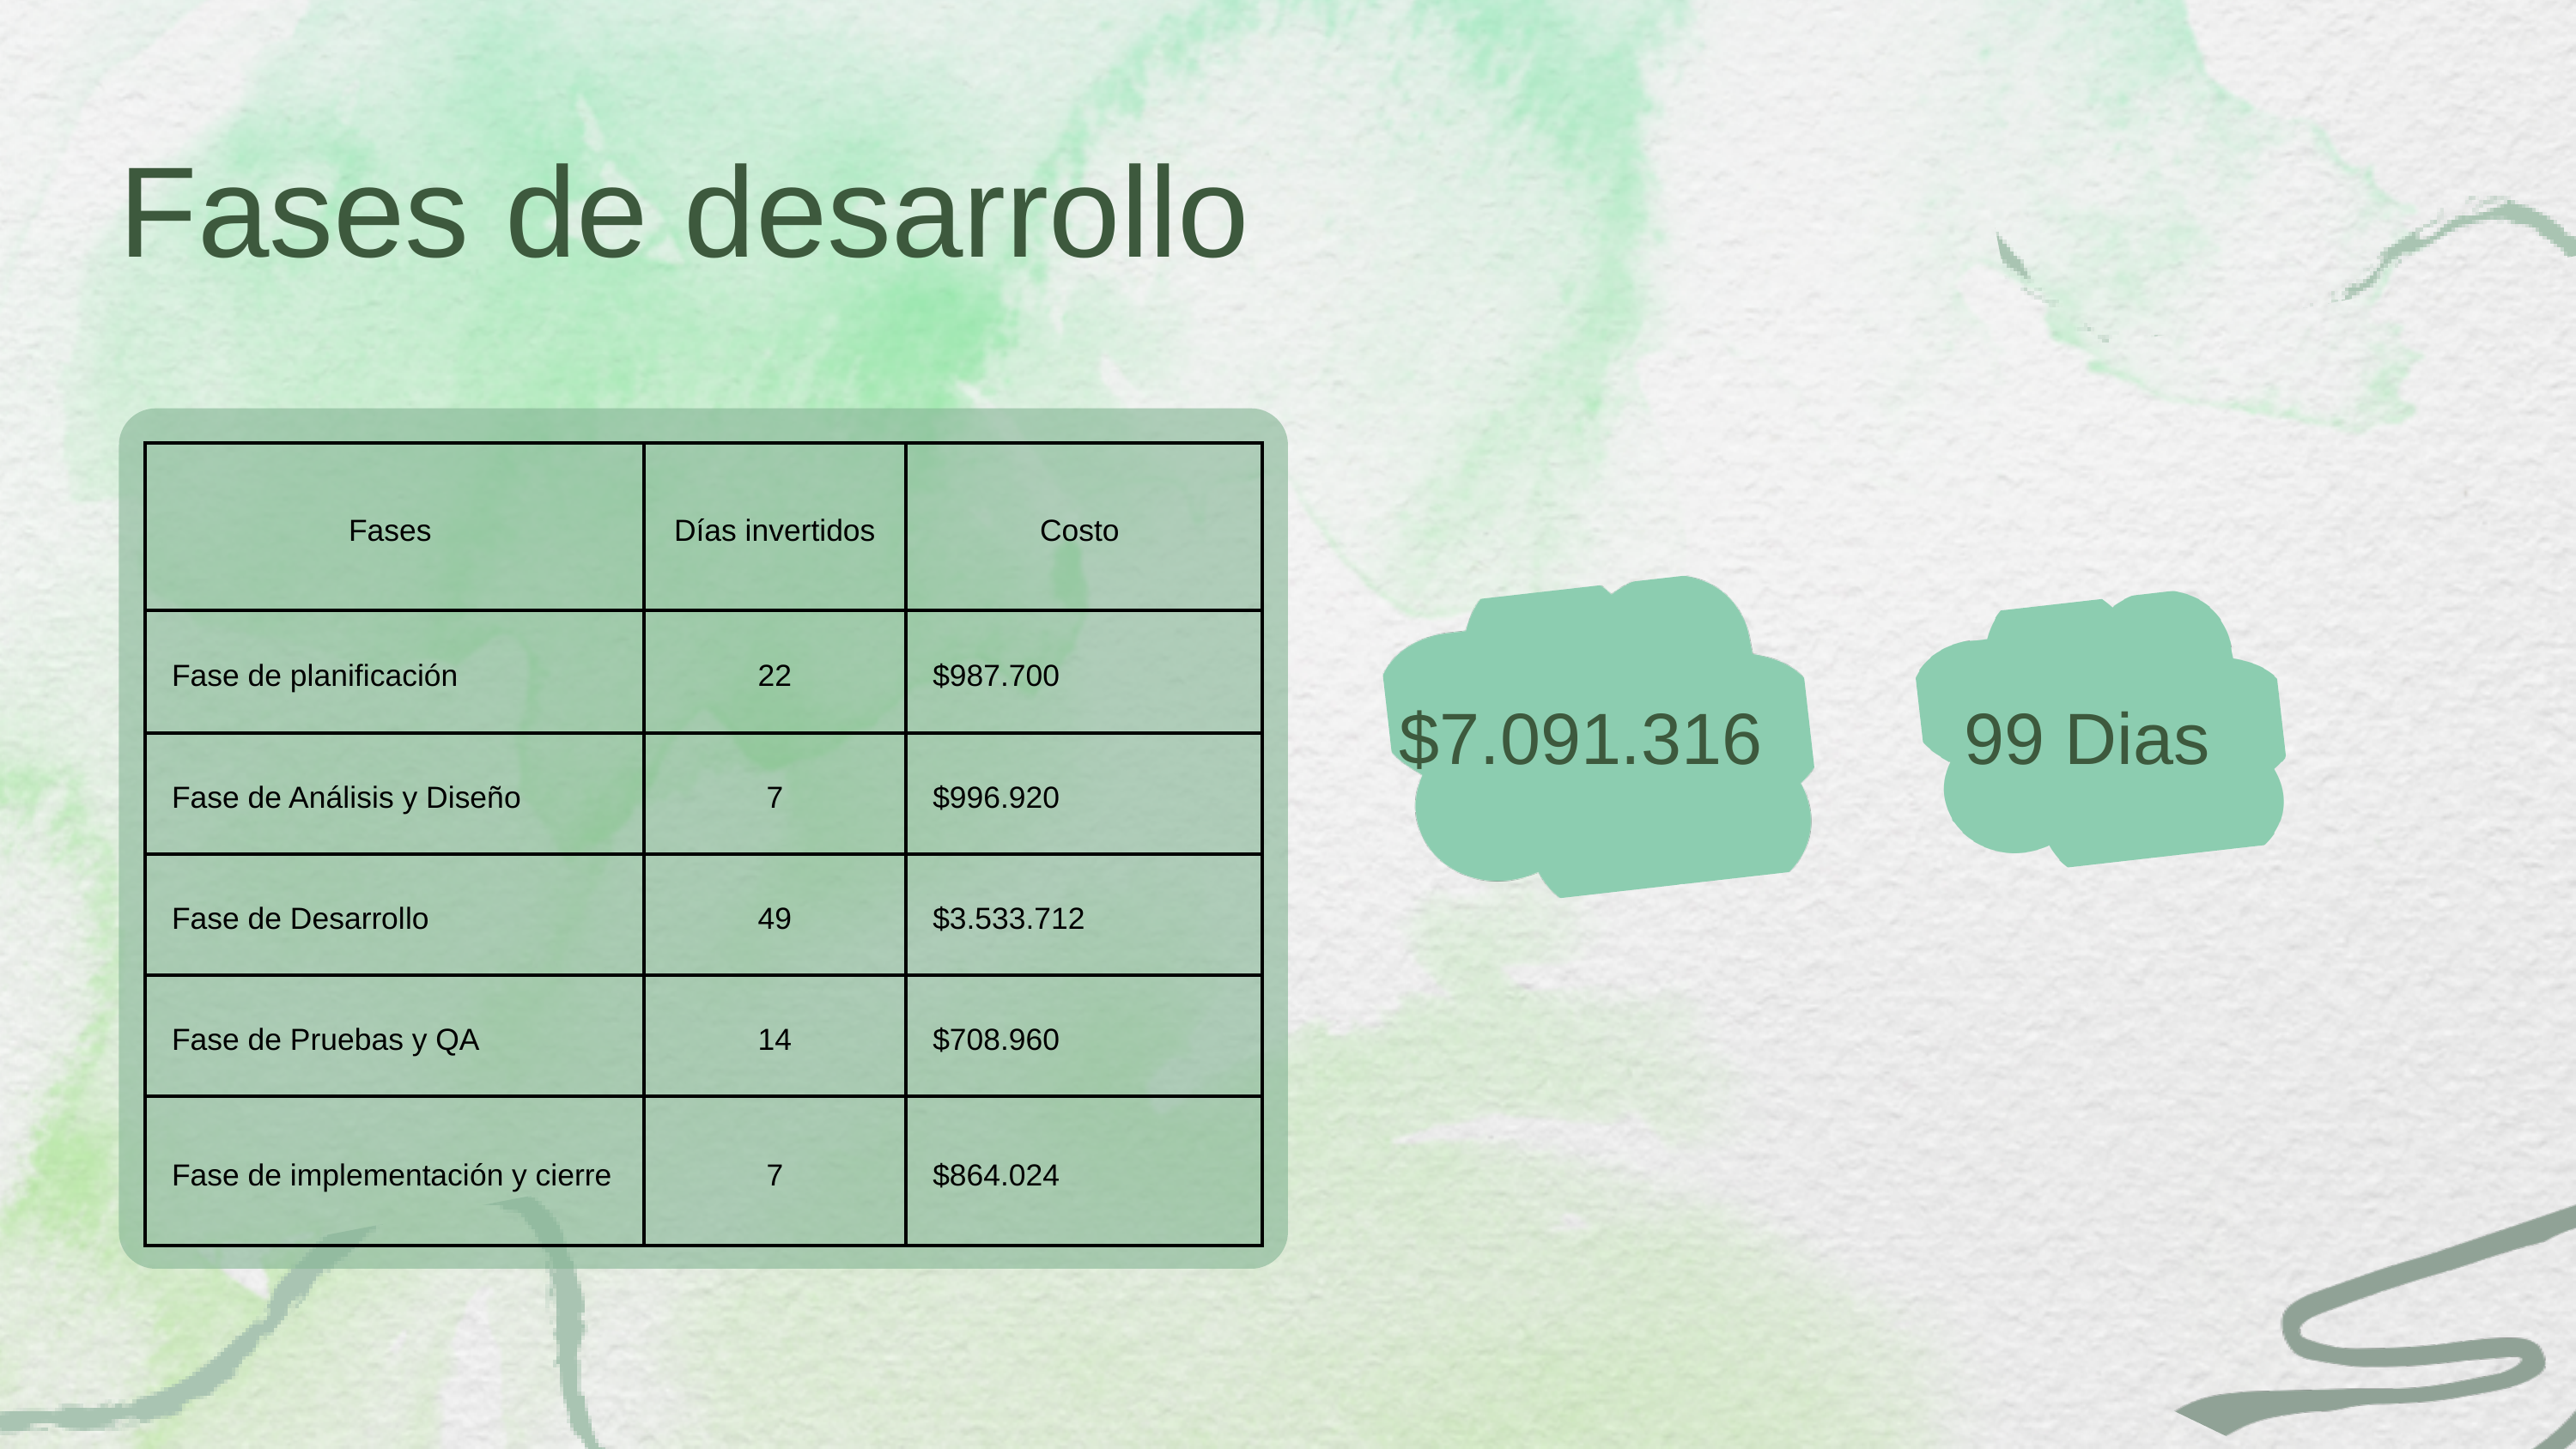

Fases de desarrollo

| Fases | Días invertidos | Costo |
| --- | --- | --- |
| Fase de planificación | 22 | $987.700 |
| Fase de Análisis y Diseño | 7 | $996.920 |
| Fase de Desarrollo | 49 | $3.533.712 |
| Fase de Pruebas y QA | 14 | $708.960 |
| Fase de implementación y cierre | 7 | $864.024 |

$7.091.316
99 Dias